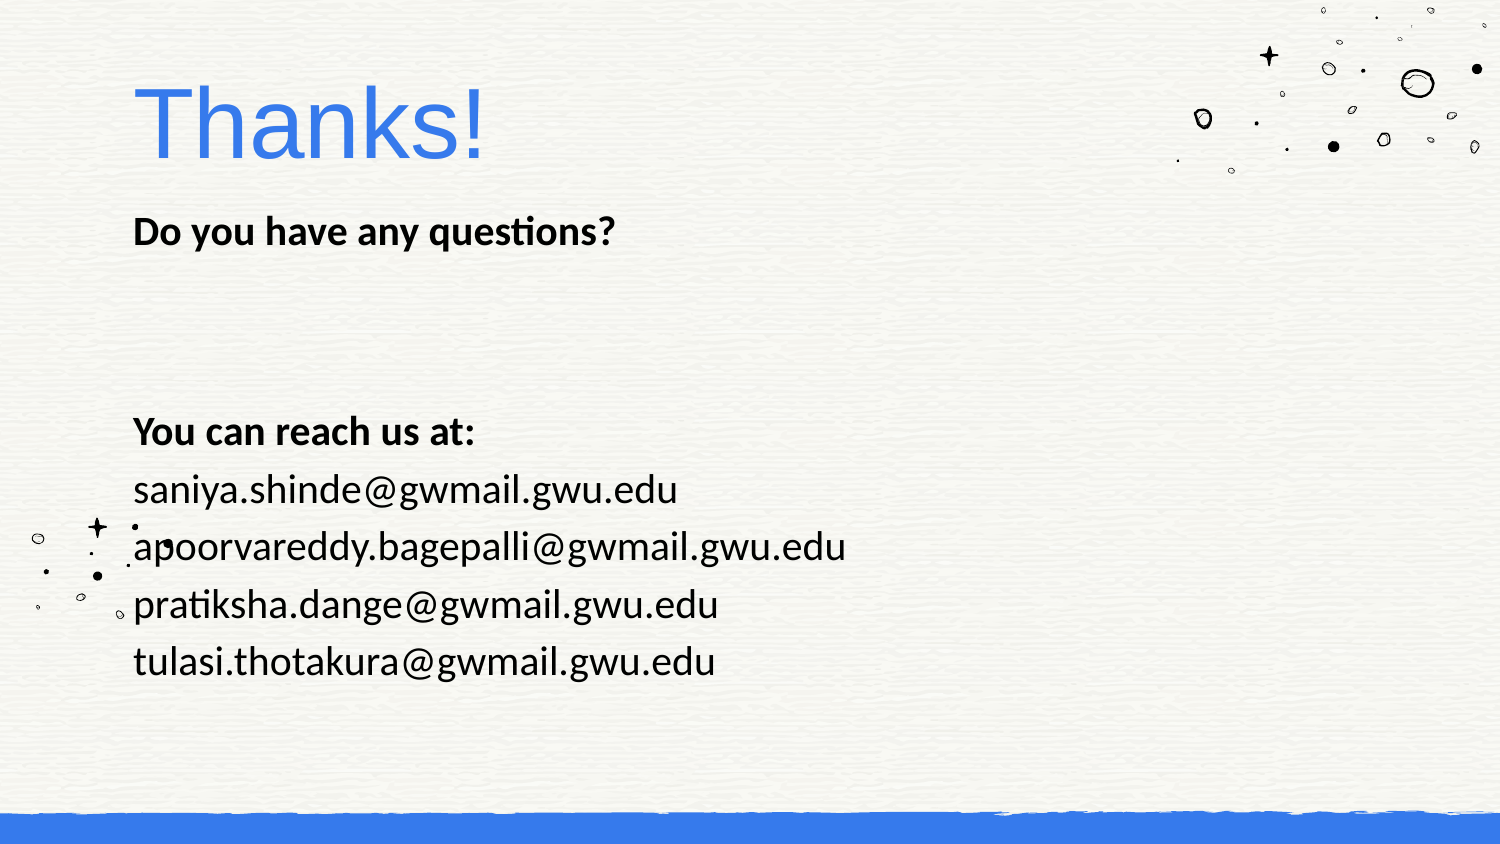

# Thanks!
Do you have any questions?

You can reach us at:
saniya.shinde@gwmail.gwu.edu
apoorvareddy.bagepalli@gwmail.gwu.edu
pratiksha.dange@gwmail.gwu.edu
tulasi.thotakura@gwmail.gwu.edu